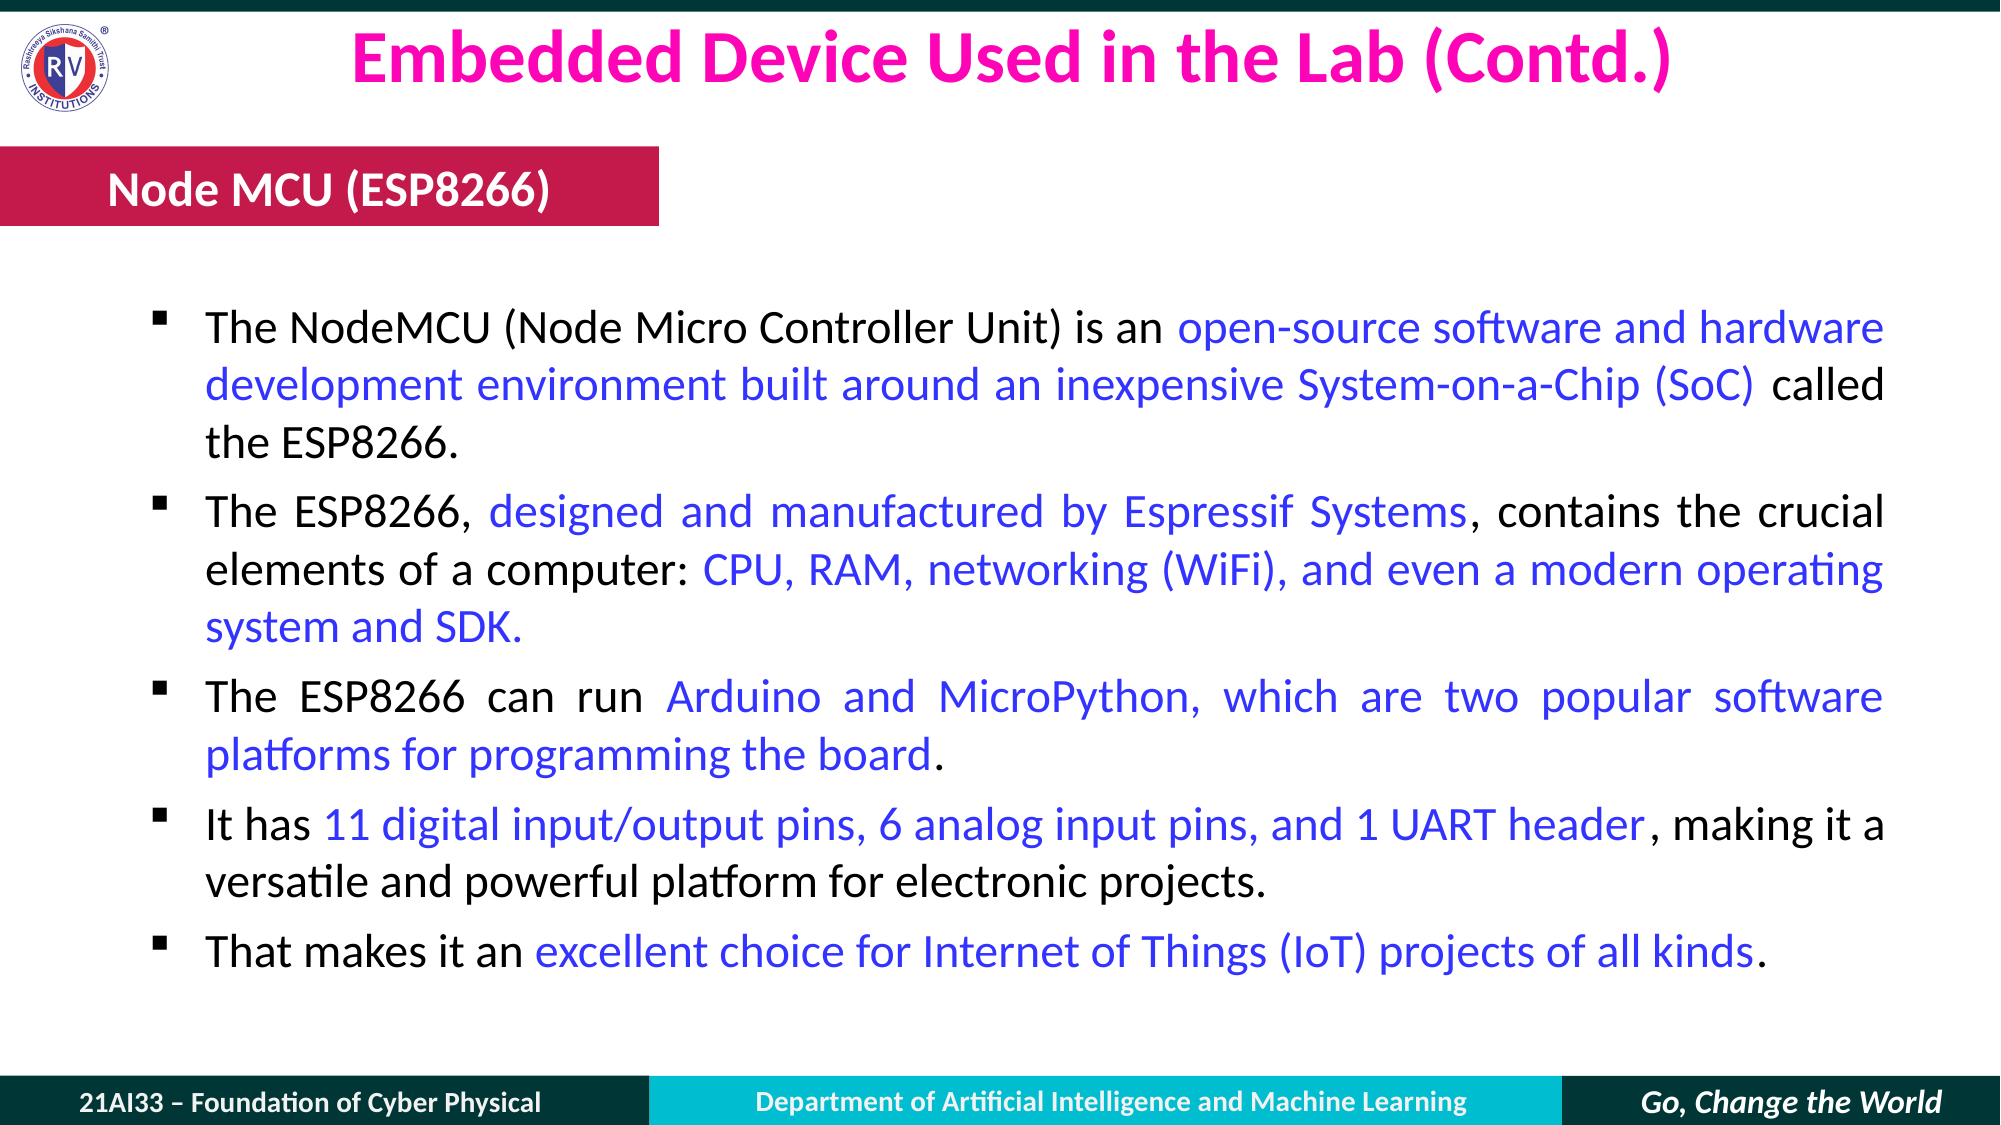

# Embedded Device Used in the Lab (Contd.)
Node MCU (ESP8266)
The NodeMCU (Node Micro Controller Unit) is an open-source software and hardware development environment built around an inexpensive System-on-a-Chip (SoC) called the ESP8266.
The ESP8266, designed and manufactured by Espressif Systems, contains the crucial elements of a computer: CPU, RAM, networking (WiFi), and even a modern operating system and SDK.
The ESP8266 can run Arduino and MicroPython, which are two popular software platforms for programming the board.
It has 11 digital input/output pins, 6 analog input pins, and 1 UART header, making it a versatile and powerful platform for electronic projects.
That makes it an excellent choice for Internet of Things (IoT) projects of all kinds.